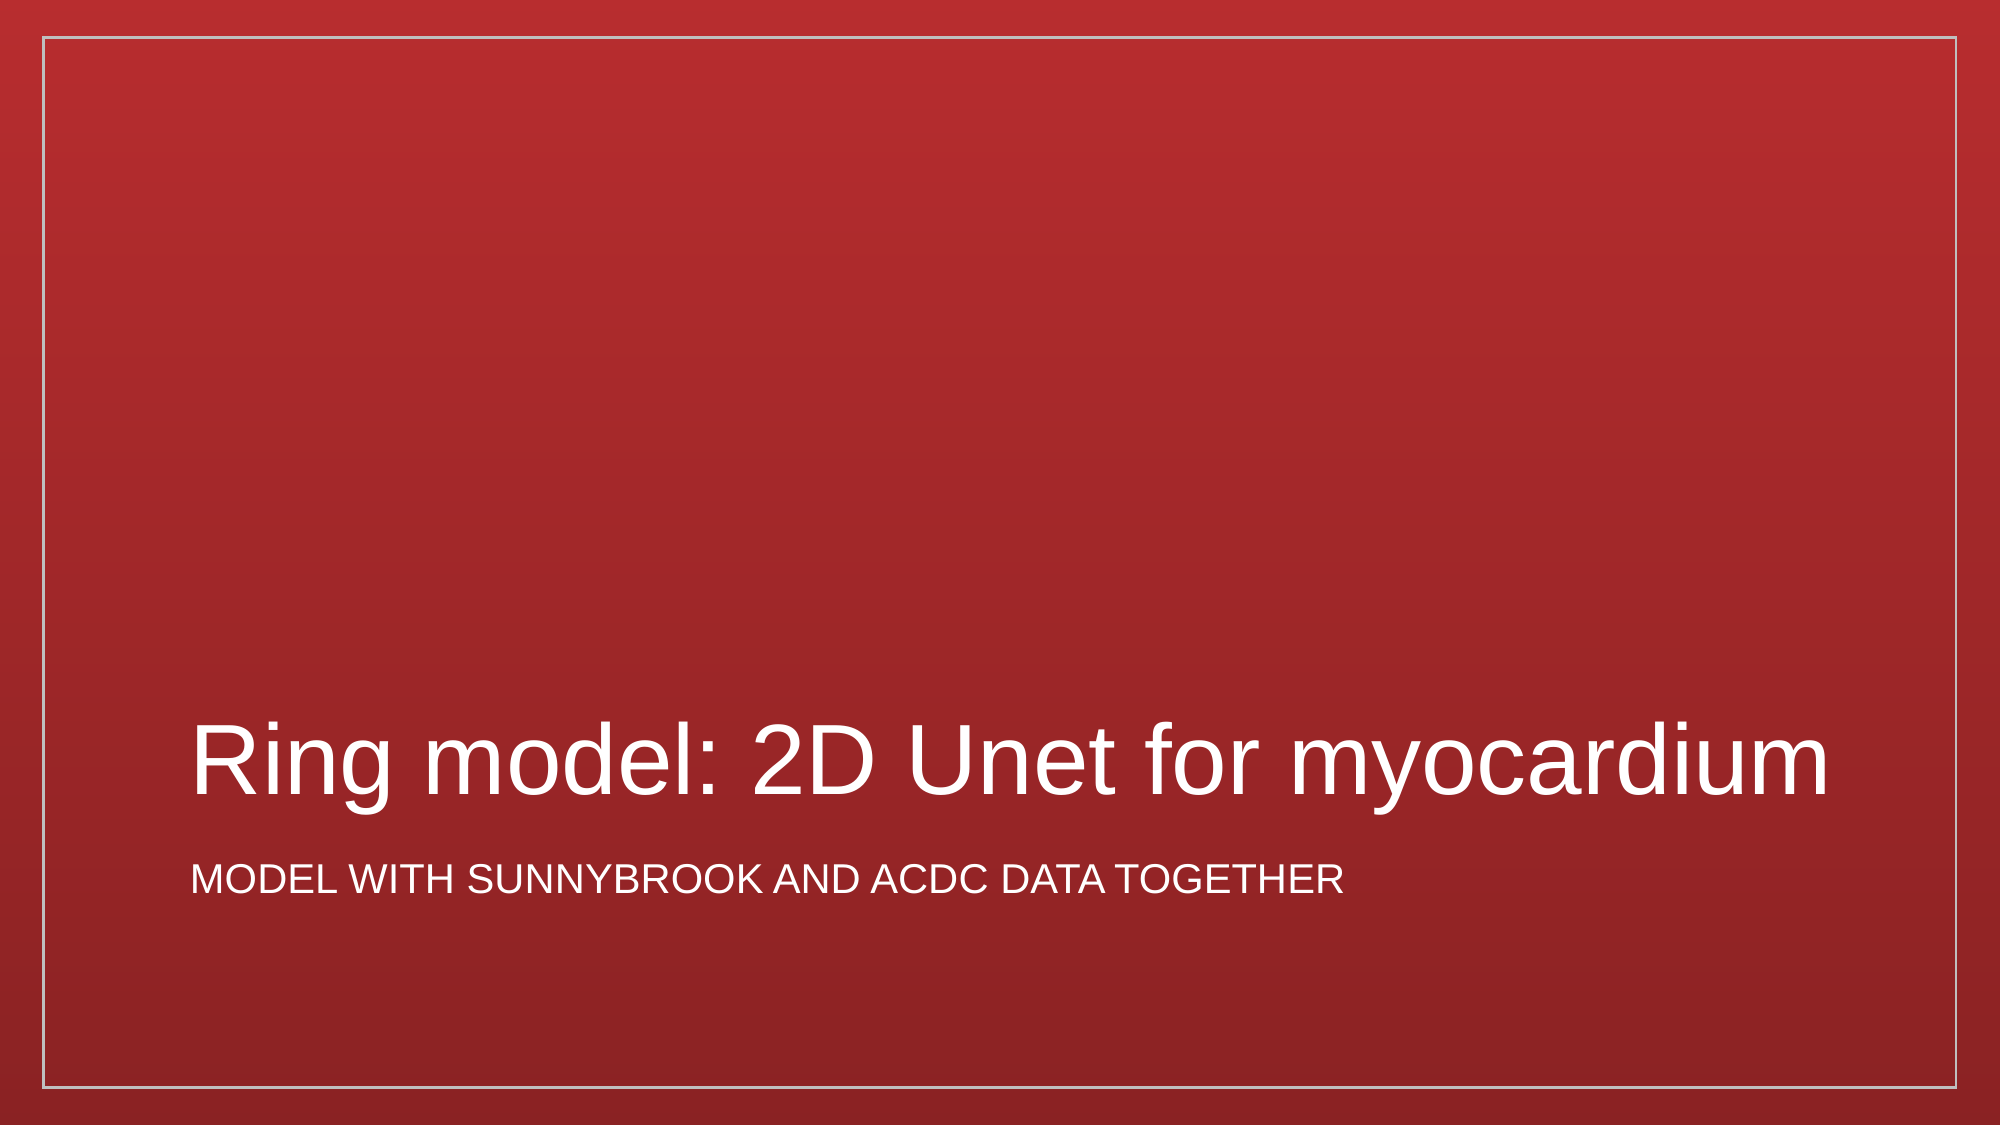

# Ring model: 2D Unet for myocardium
Model with sunnybrook and acdc data together